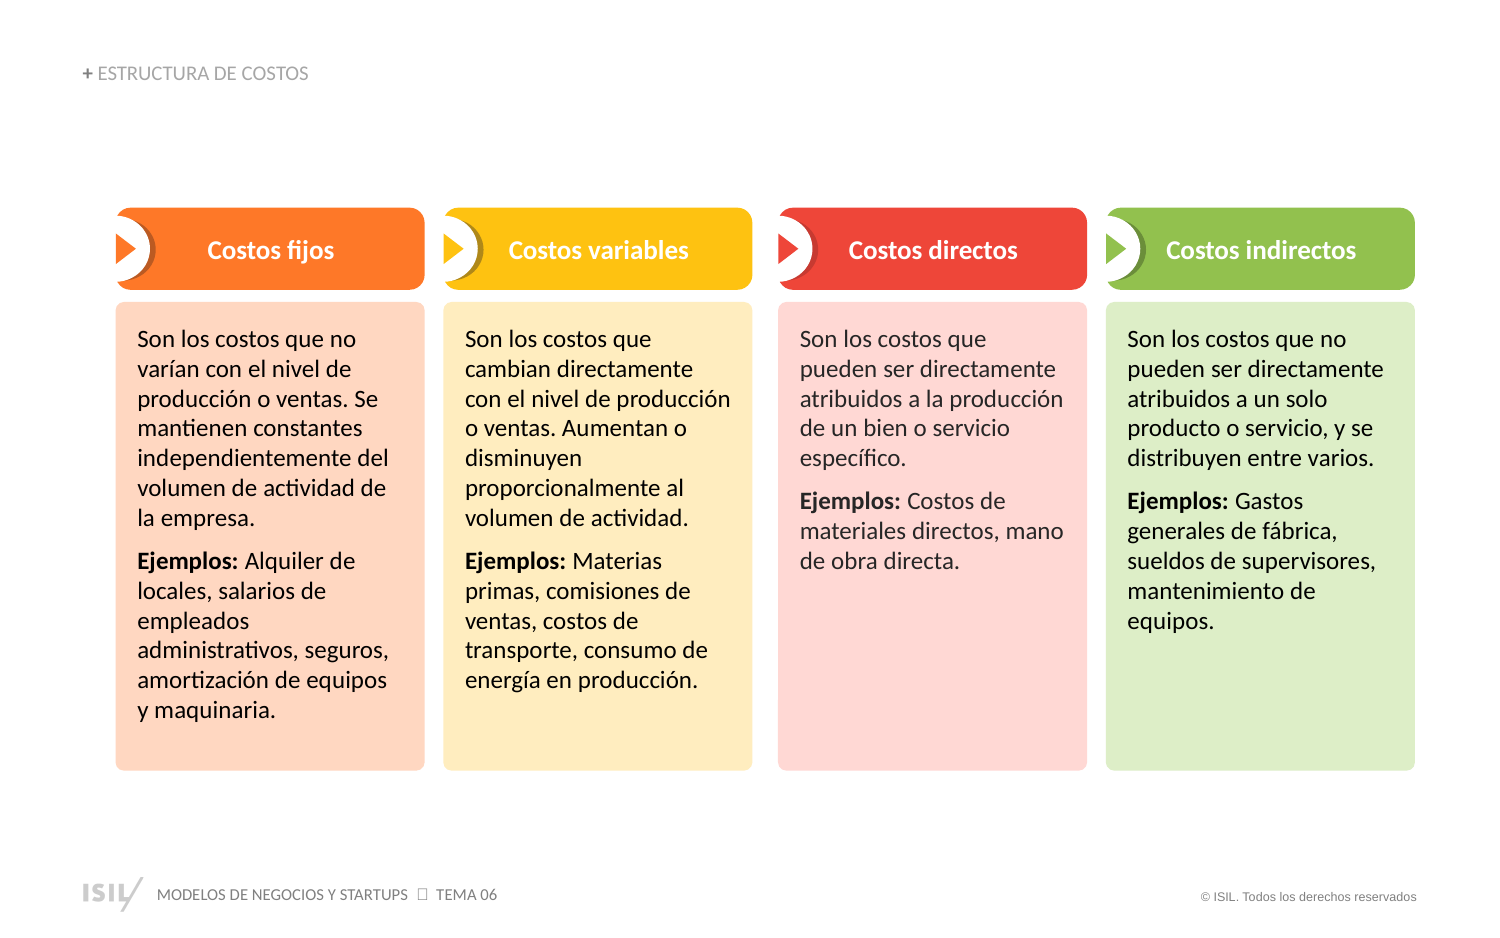

+ ESTRUCTURA DE COSTOS
Costos fijos
Costos variables
Costos directos
Costos indirectos

Son los costos que no varían con el nivel de producción o ventas. Se mantienen constantes independientemente del volumen de actividad de la empresa.
Ejemplos: Alquiler de locales, salarios de empleados administrativos, seguros, amortización de equipos y maquinaria.
Son los costos que cambian directamente con el nivel de producción o ventas. Aumentan o disminuyen proporcionalmente al volumen de actividad.
Ejemplos: Materias primas, comisiones de ventas, costos de transporte, consumo de energía en producción.
Son los costos que pueden ser directamente atribuidos a la producción de un bien o servicio específico.
Ejemplos: Costos de materiales directos, mano de obra directa.
Son los costos que no pueden ser directamente atribuidos a un solo producto o servicio, y se distribuyen entre varios.
Ejemplos: Gastos generales de fábrica, sueldos de supervisores, mantenimiento de equipos.